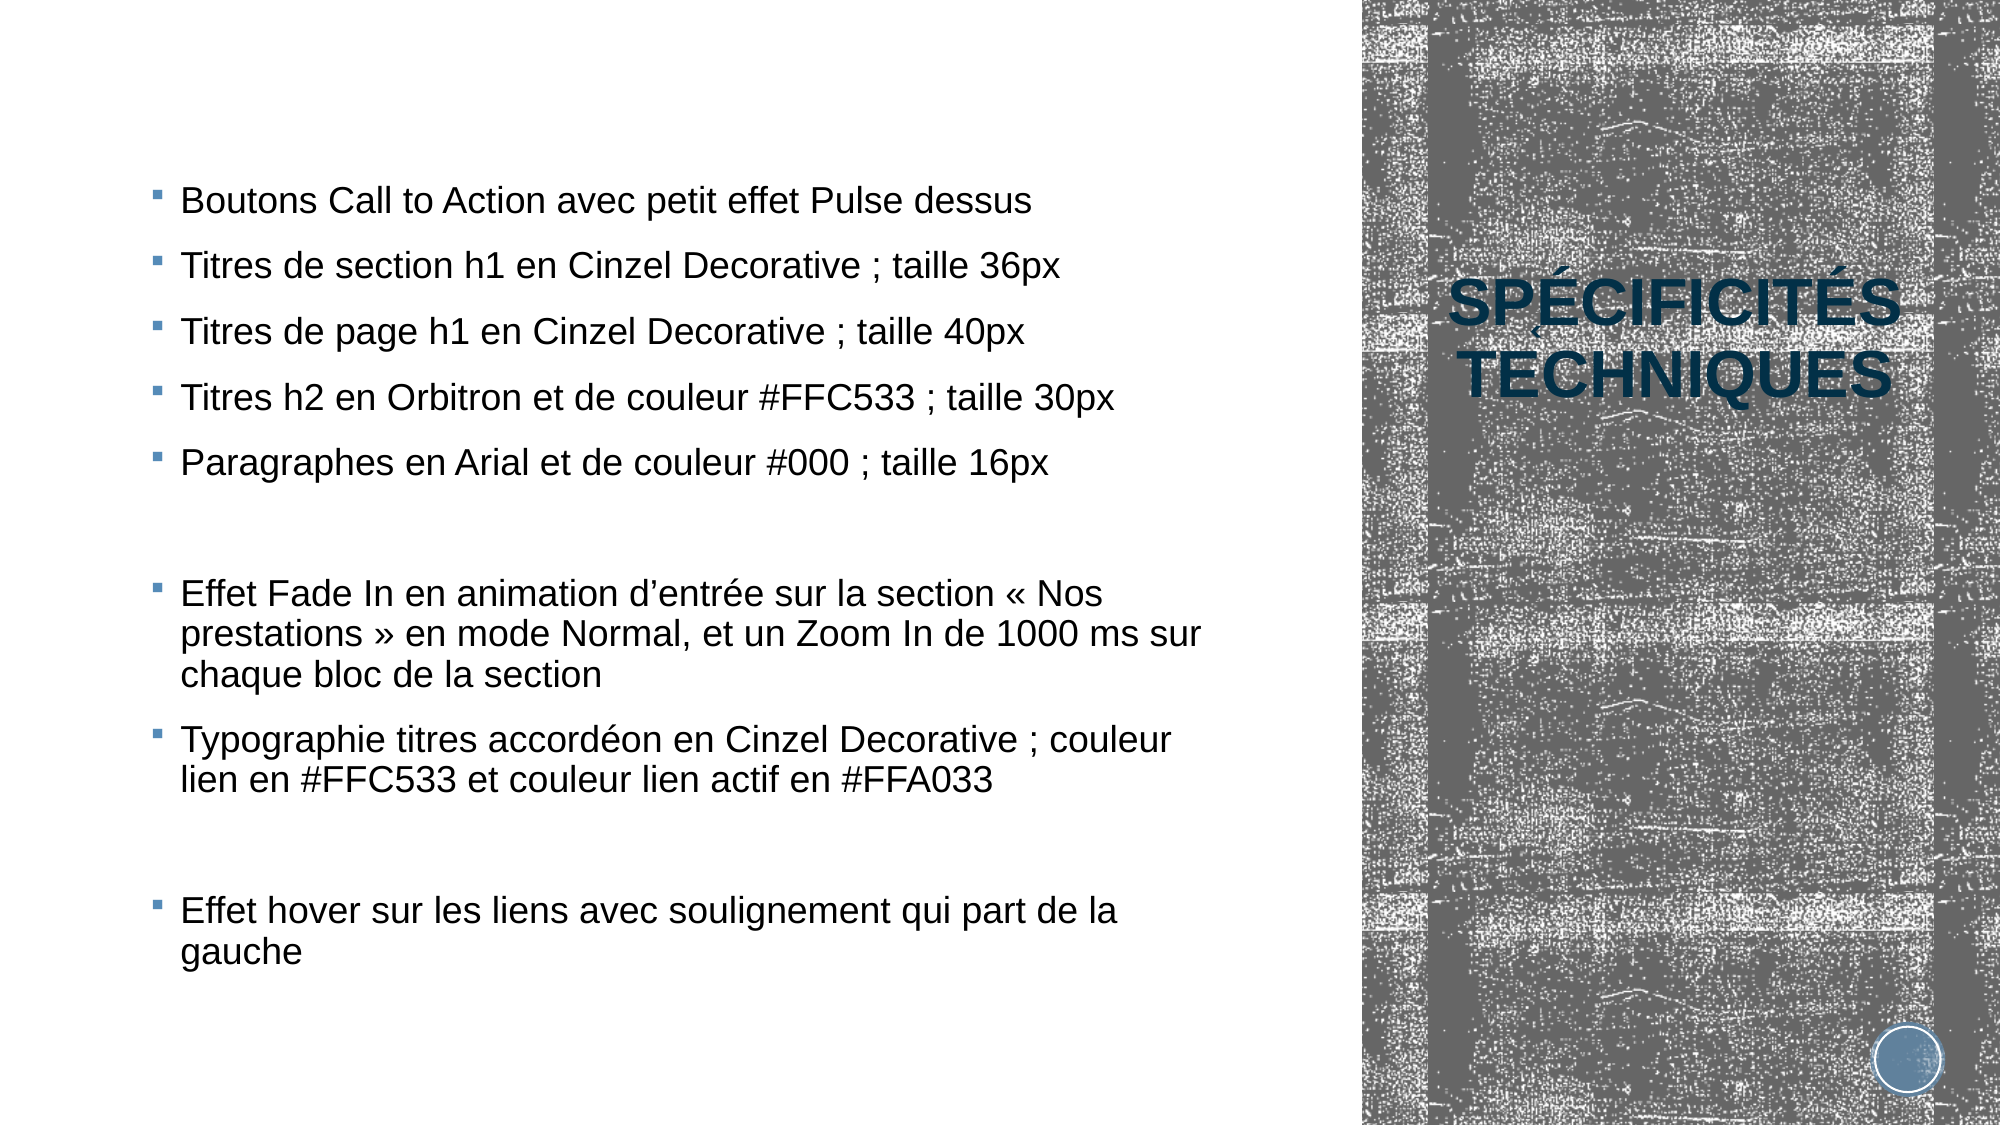

Boutons Call to Action avec petit effet Pulse dessus
Titres de section h1 en Cinzel Decorative ; taille 36px
Titres de page h1 en Cinzel Decorative ; taille 40px
Titres h2 en Orbitron et de couleur #FFC533 ; taille 30px
Paragraphes en Arial et de couleur #000 ; taille 16px

Effet Fade In en animation d’entrée sur la section « Nos prestations » en mode Normal, et un Zoom In de 1000 ms sur chaque bloc de la section
Typographie titres accordéon en Cinzel Decorative ; couleur lien en #FFC533 et couleur lien actif en #FFA033

Effet hover sur les liens avec soulignement qui part de la gauche
# SP֤ÉCIFICITÉS TECHNIQUES